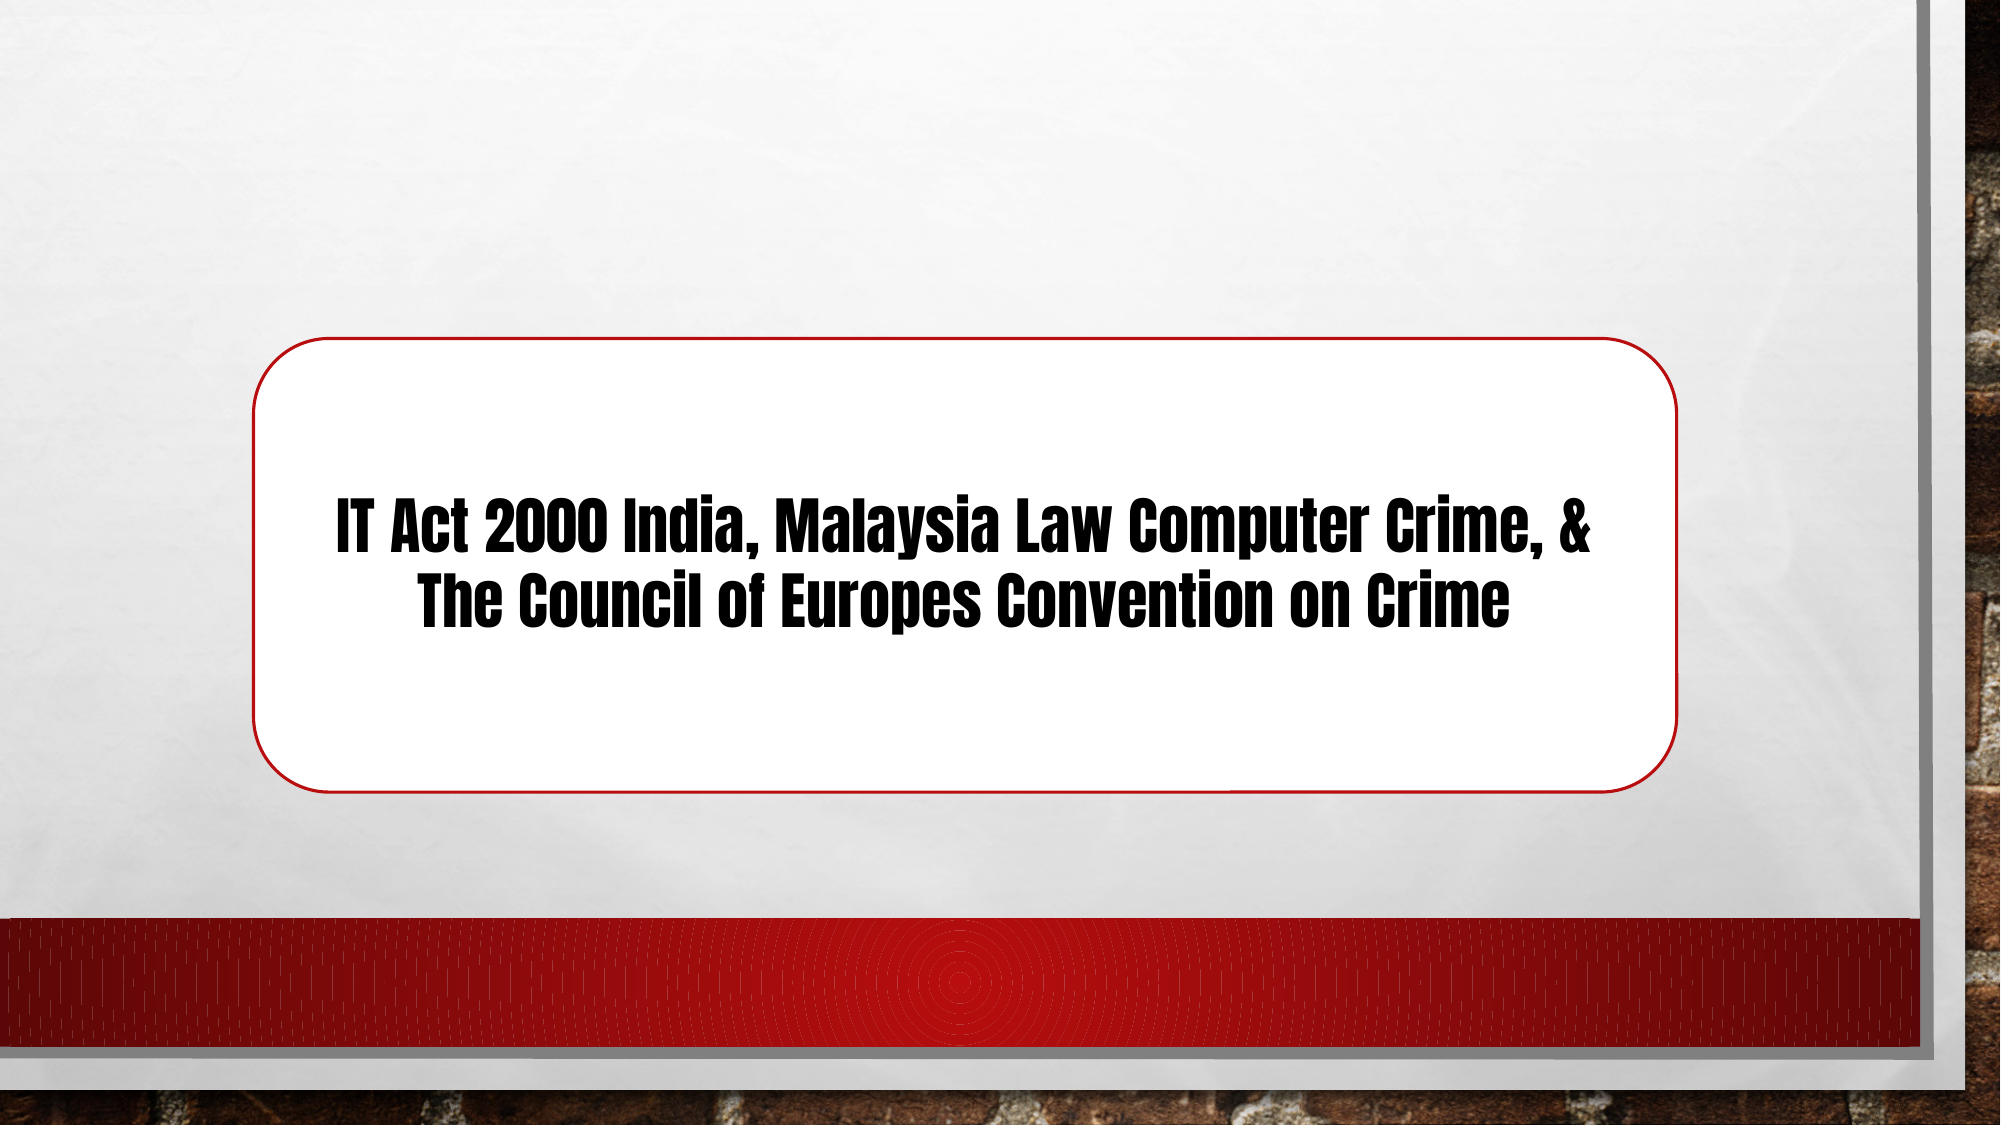

#

IT Act 2000 India, Malaysia Law Computer Crime, & The Council of Europes Convention on Crime